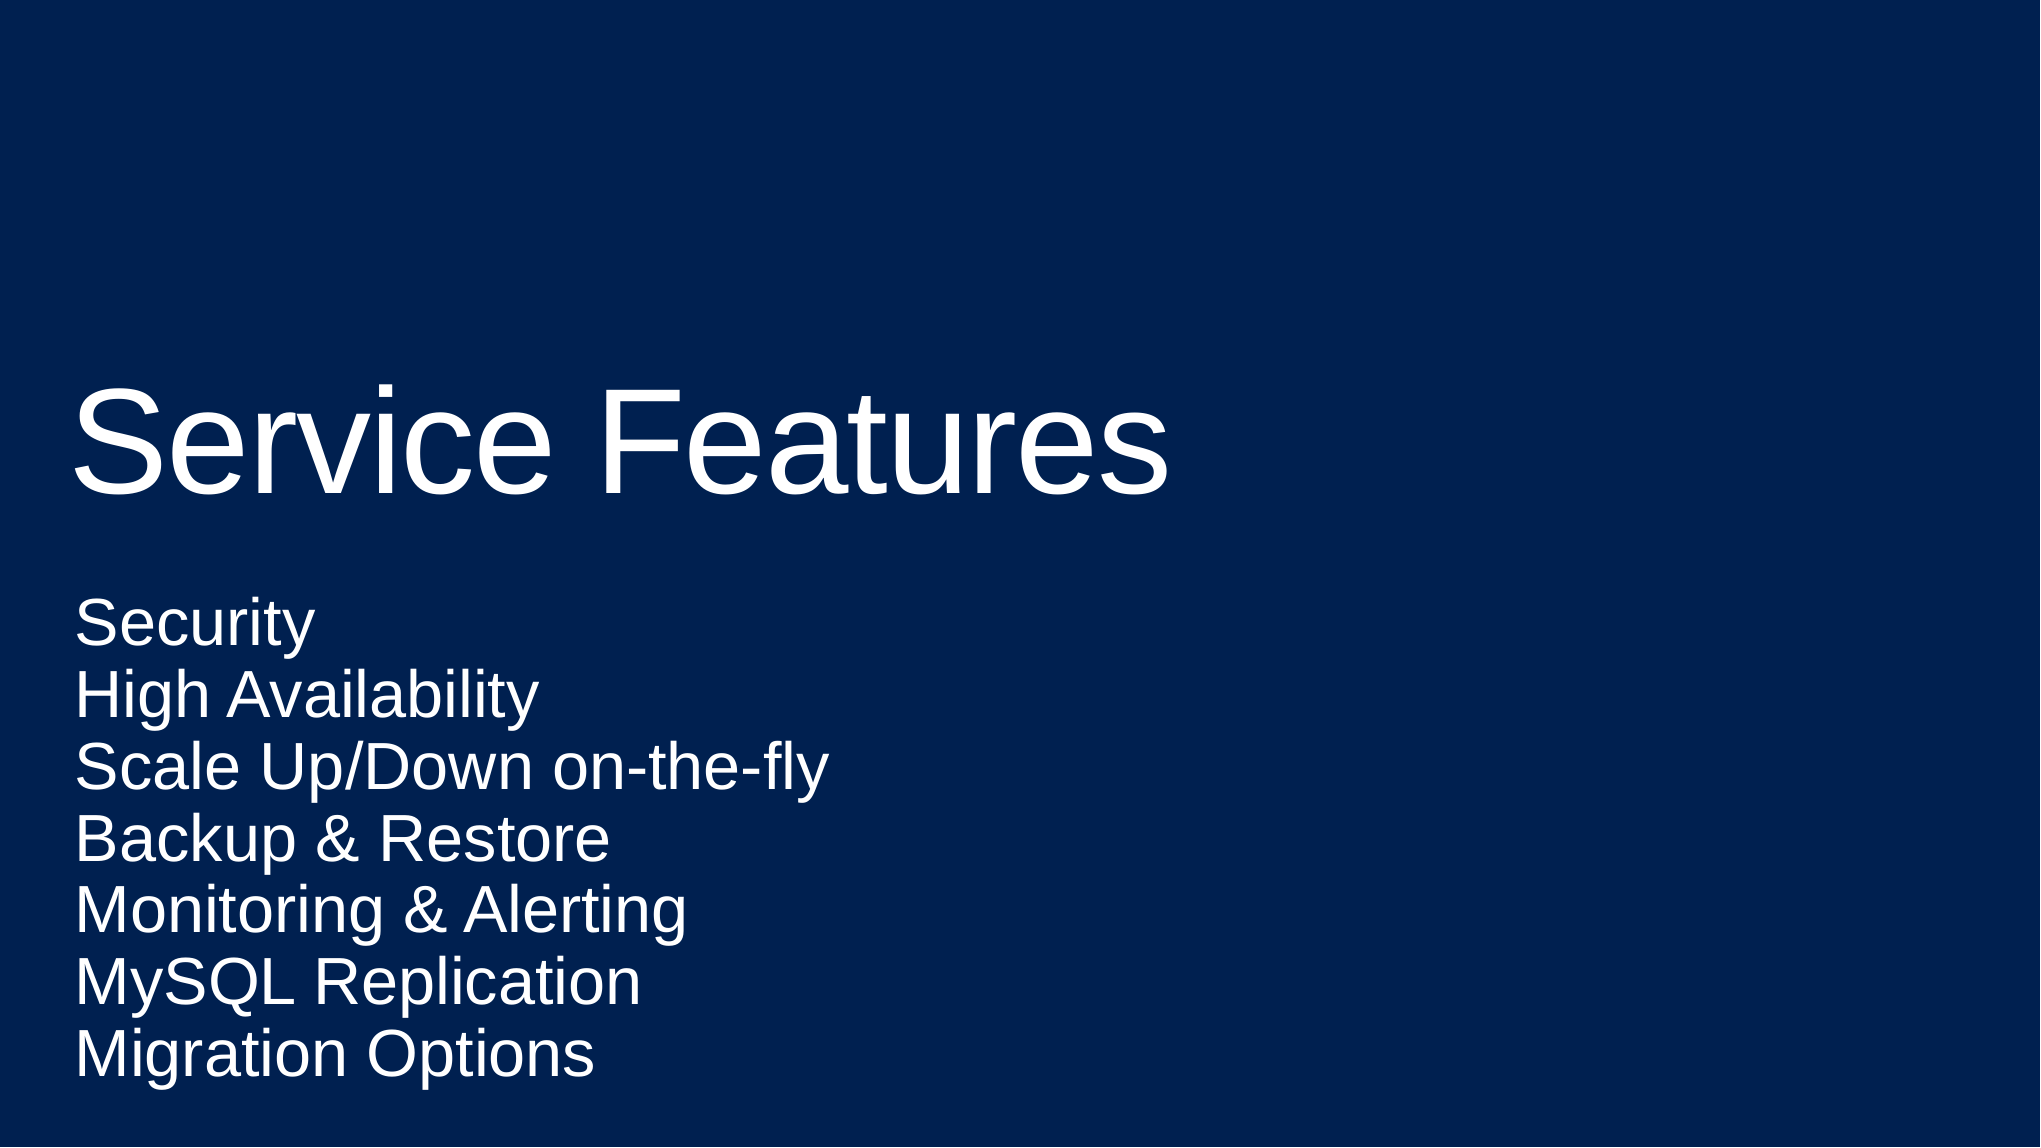

# Service Features
Security
High Availability
Scale Up/Down on-the-fly
Backup & Restore
Monitoring & Alerting
MySQL Replication
Migration Options